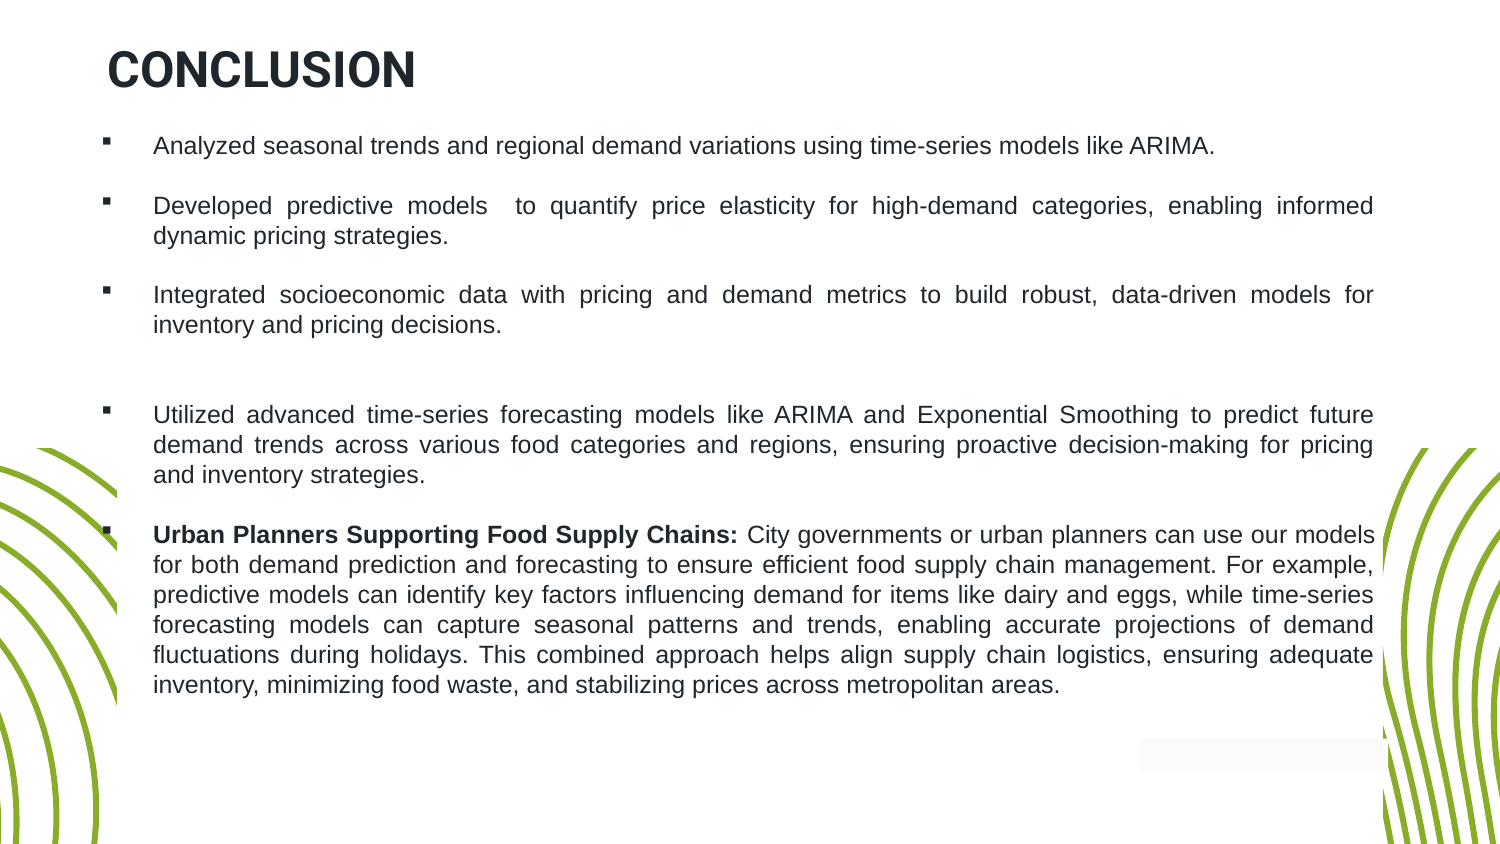

# CONCLUSION
Analyzed seasonal trends and regional demand variations using time-series models like ARIMA.

Developed predictive models  to quantify price elasticity for high-demand categories, enabling informed dynamic pricing strategies.

Integrated socioeconomic data with pricing and demand metrics to build robust, data-driven models for inventory and pricing decisions.

Utilized advanced time-series forecasting models like ARIMA and Exponential Smoothing to predict future demand trends across various food categories and regions, ensuring proactive decision-making for pricing and inventory strategies.

Urban Planners Supporting Food Supply Chains: City governments or urban planners can use our models for both demand prediction and forecasting to ensure efficient food supply chain management. For example, predictive models can identify key factors influencing demand for items like dairy and eggs, while time-series forecasting models can capture seasonal patterns and trends, enabling accurate projections of demand fluctuations during holidays. This combined approach helps align supply chain logistics, ensuring adequate inventory, minimizing food waste, and stabilizing prices across metropolitan areas.